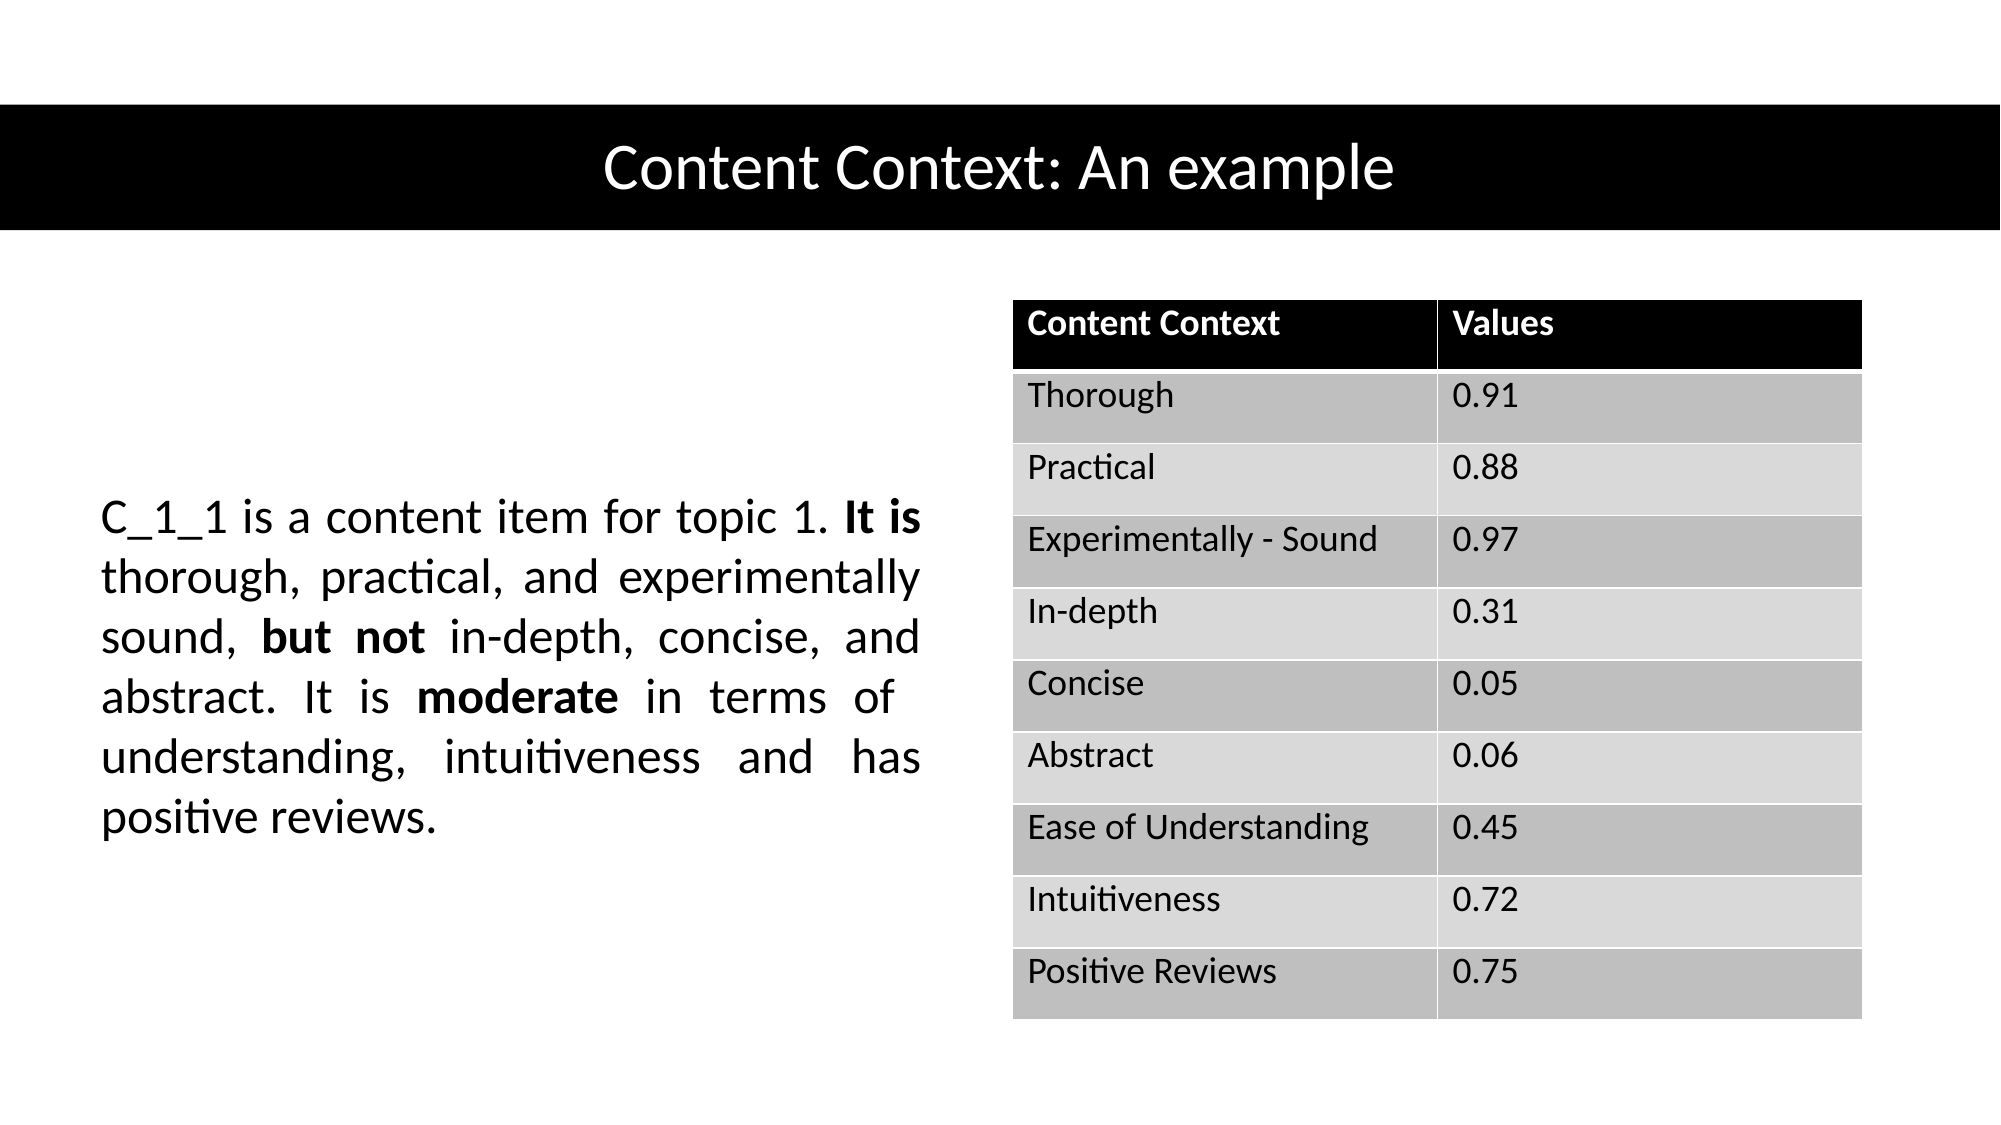

Content Context: An example
| Content Context | Values |
| --- | --- |
| Thorough | 0.91 |
| Practical | 0.88 |
| Experimentally - Sound | 0.97 |
| In-depth | 0.31 |
| Concise | 0.05 |
| Abstract | 0.06 |
| Ease of Understanding | 0.45 |
| Intuitiveness | 0.72 |
| Positive Reviews | 0.75 |
C_1_1 is a content item for topic 1. It is thorough, practical, and experimentally sound, but not in-depth, concise, and abstract. It is moderate in terms of  understanding, intuitiveness and has positive reviews.